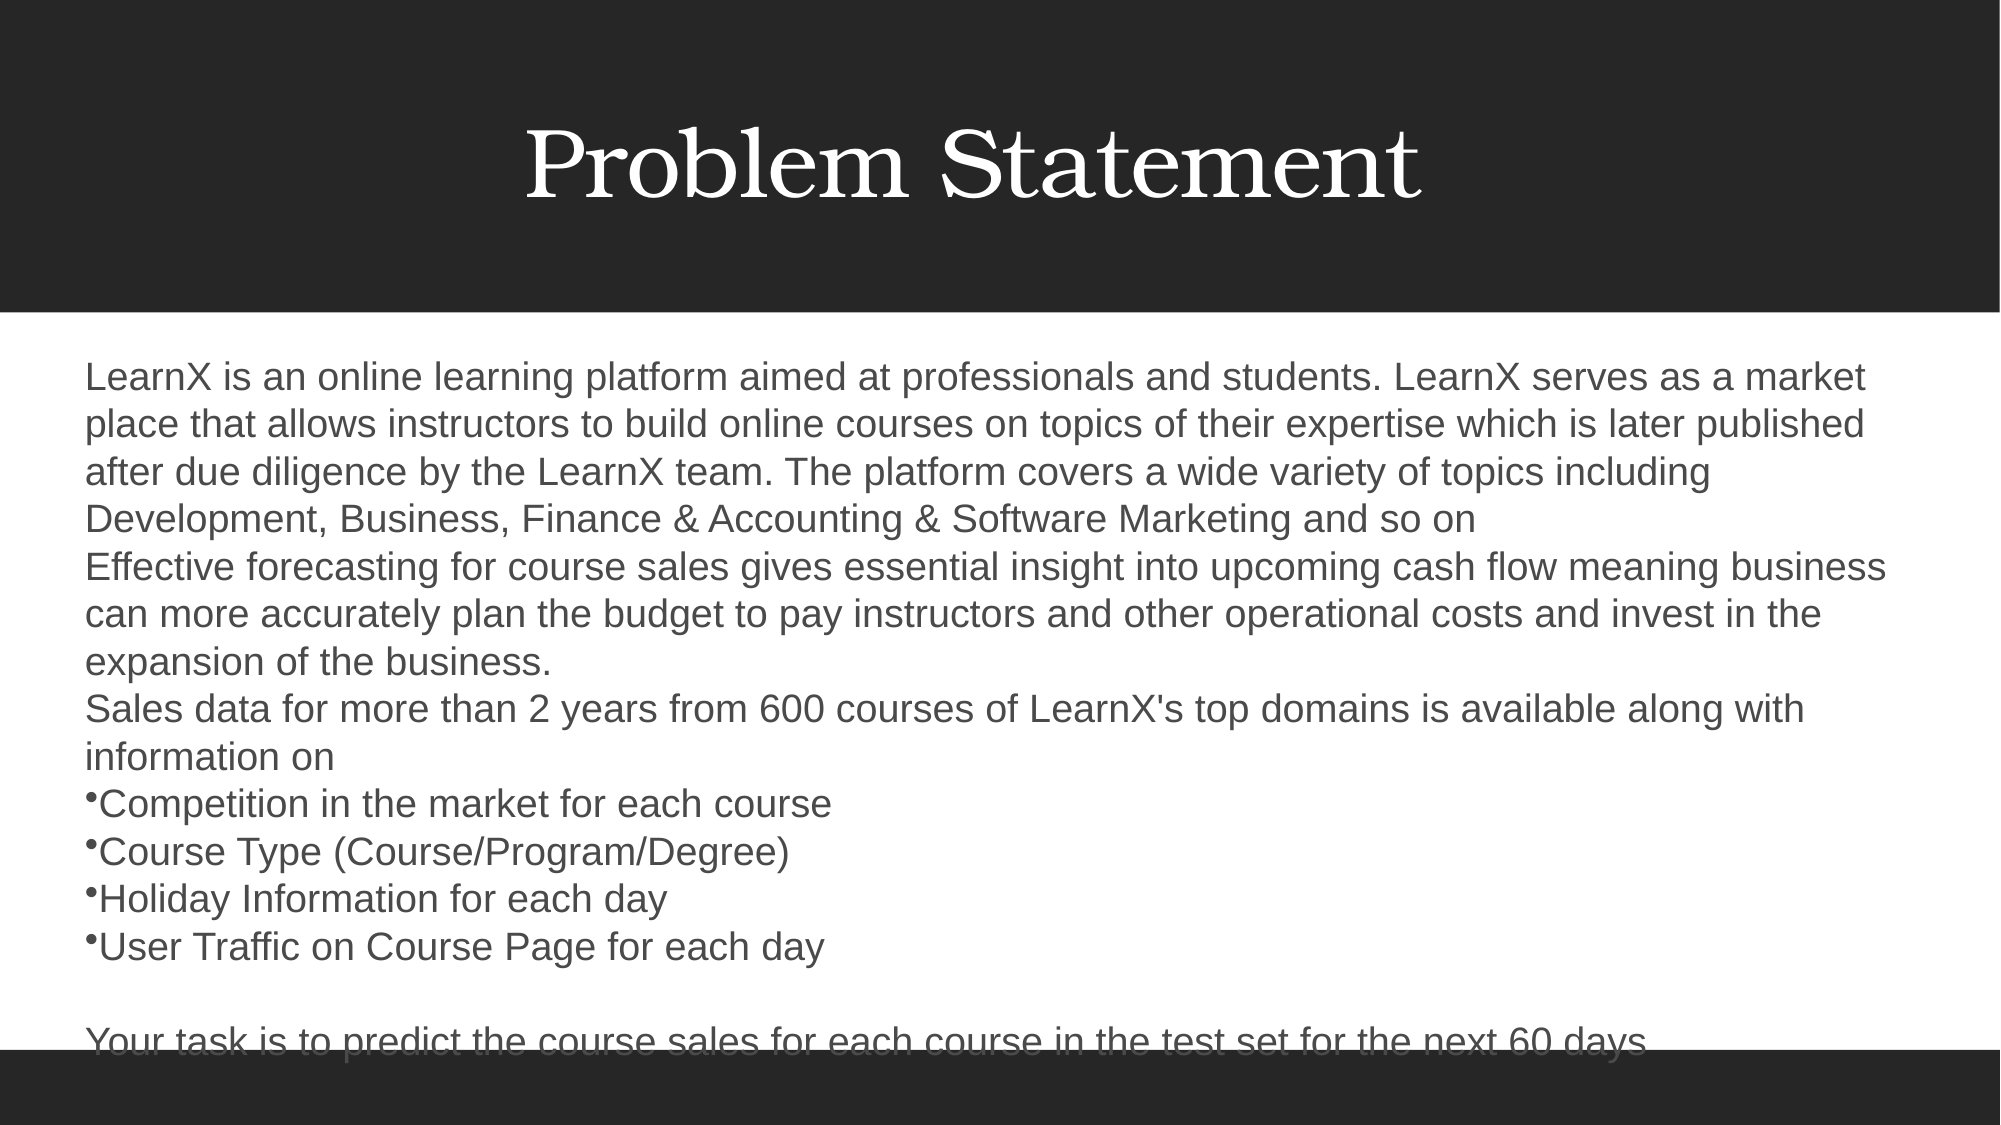

# Problem Statement
LearnX is an online learning platform aimed at professionals and students. LearnX serves as a market place that allows instructors to build online courses on topics of their expertise which is later published after due diligence by the LearnX team. The platform covers a wide variety of topics including Development, Business, Finance & Accounting & Software Marketing and so on
Effective forecasting for course sales gives essential insight into upcoming cash flow meaning business can more accurately plan the budget to pay instructors and other operational costs and invest in the expansion of the business.
Sales data for more than 2 years from 600 courses of LearnX's top domains is available along with information on
Competition in the market for each course
Course Type (Course/Program/Degree)
Holiday Information for each day
User Traffic on Course Page for each day

Your task is to predict the course sales for each course in the test set for the next 60 days